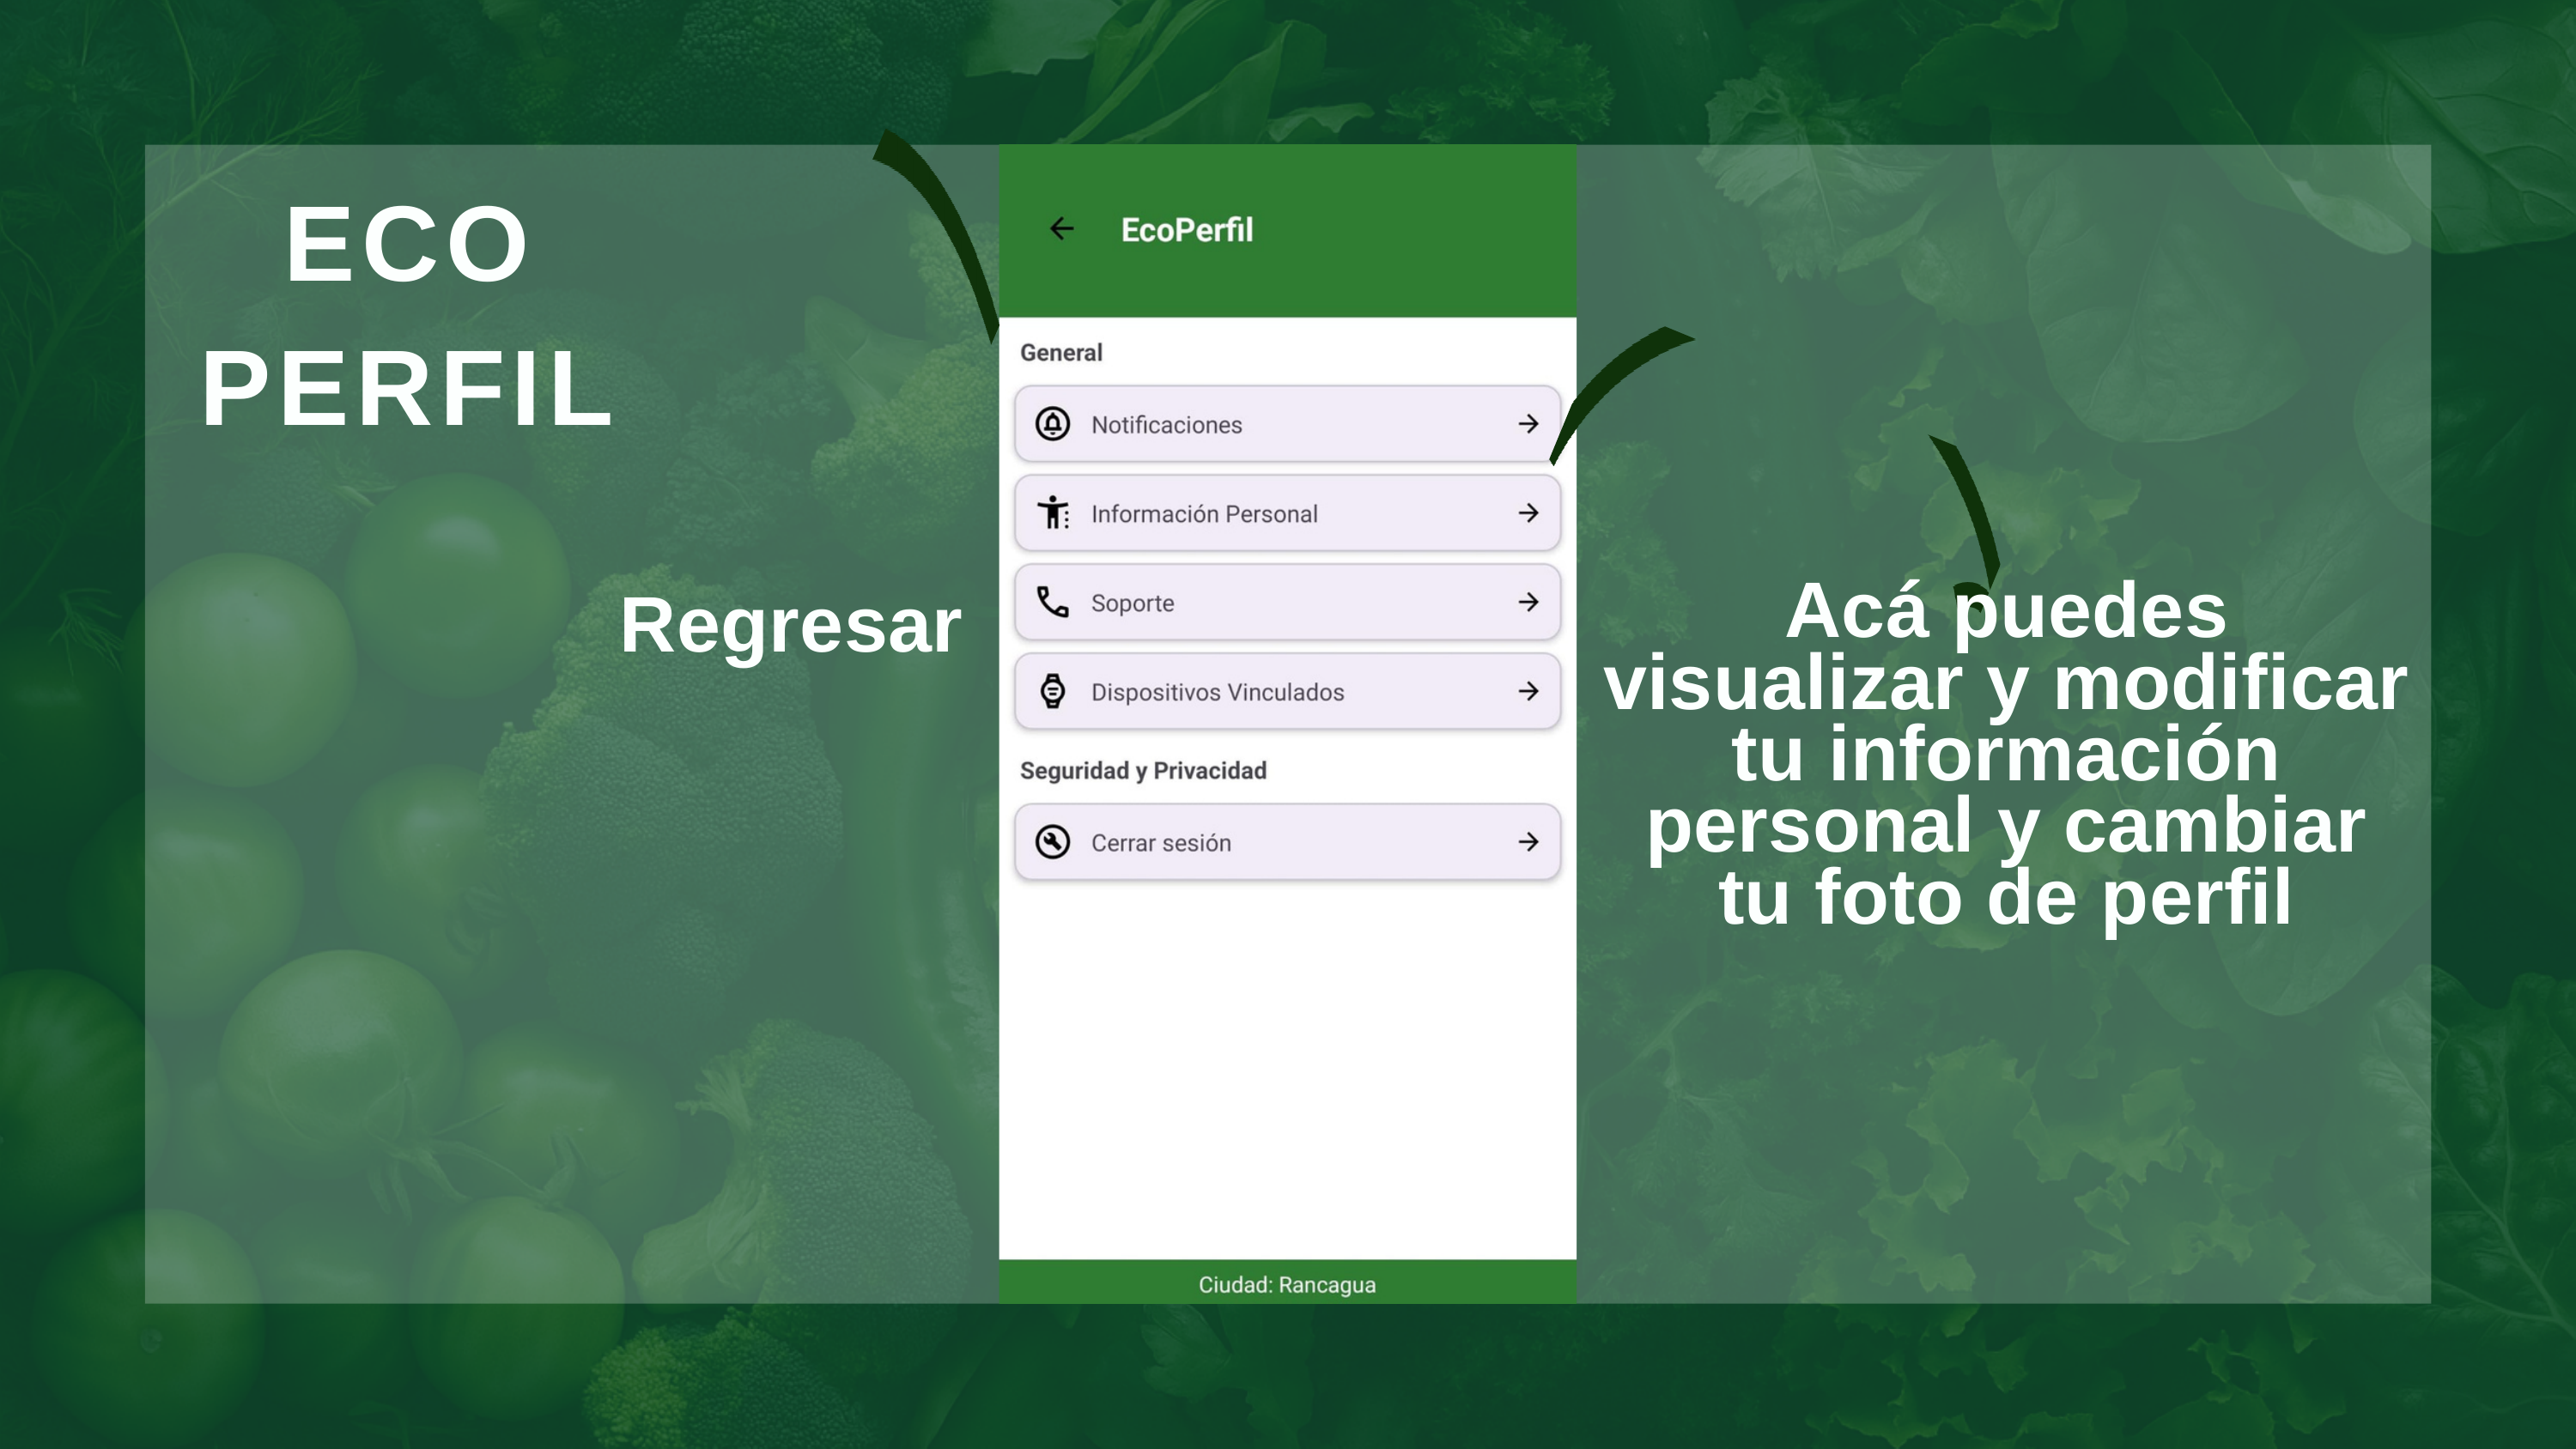

ECO
PERFIL

Acá puedes visualizar y modificar tu información personal y cambiar tu foto de perfil
Regresar